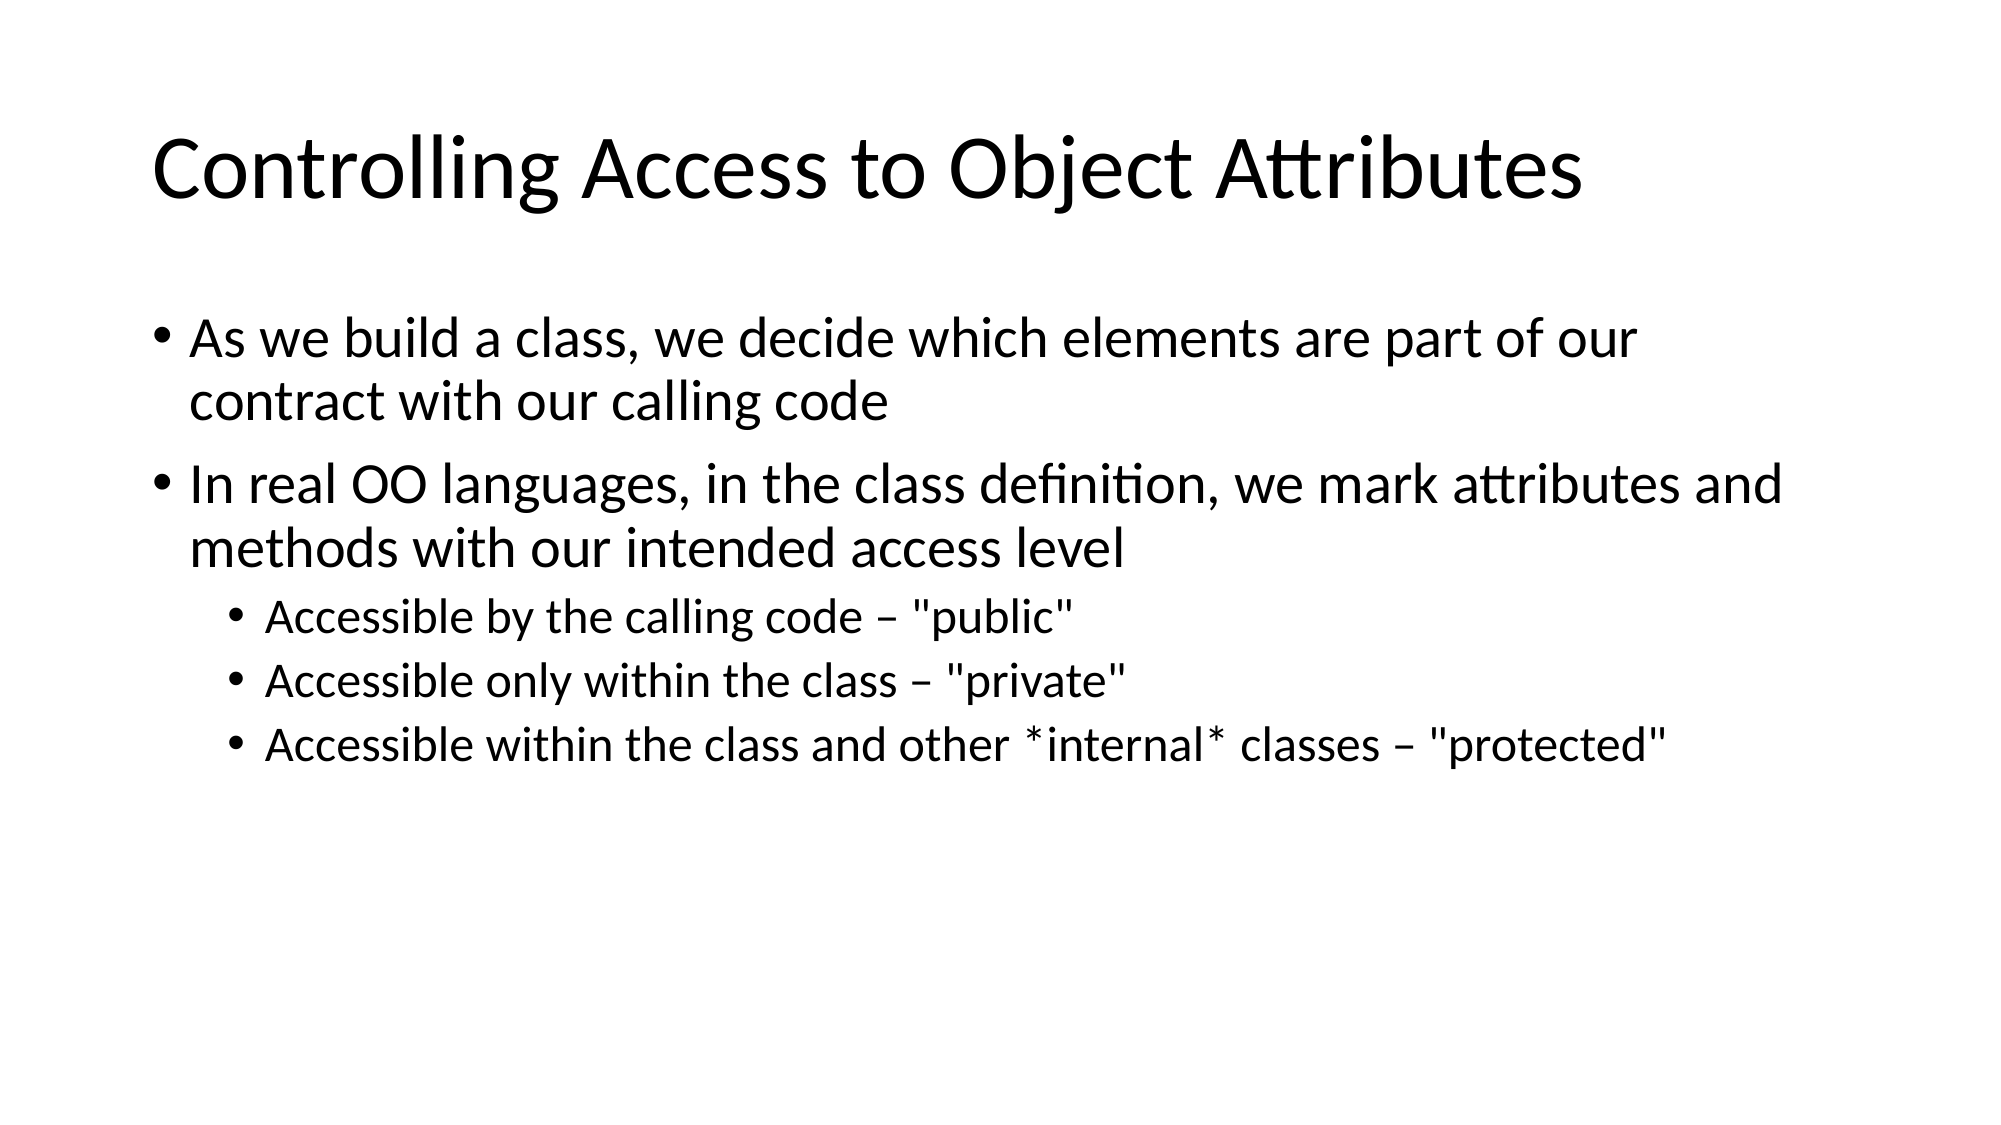

# Controlling Access to Object Attributes
As we build a class, we decide which elements are part of our contract with our calling code
In real OO languages, in the class definition, we mark attributes and methods with our intended access level
Accessible by the calling code – "public"
Accessible only within the class – "private"
Accessible within the class and other *internal* classes – "protected"